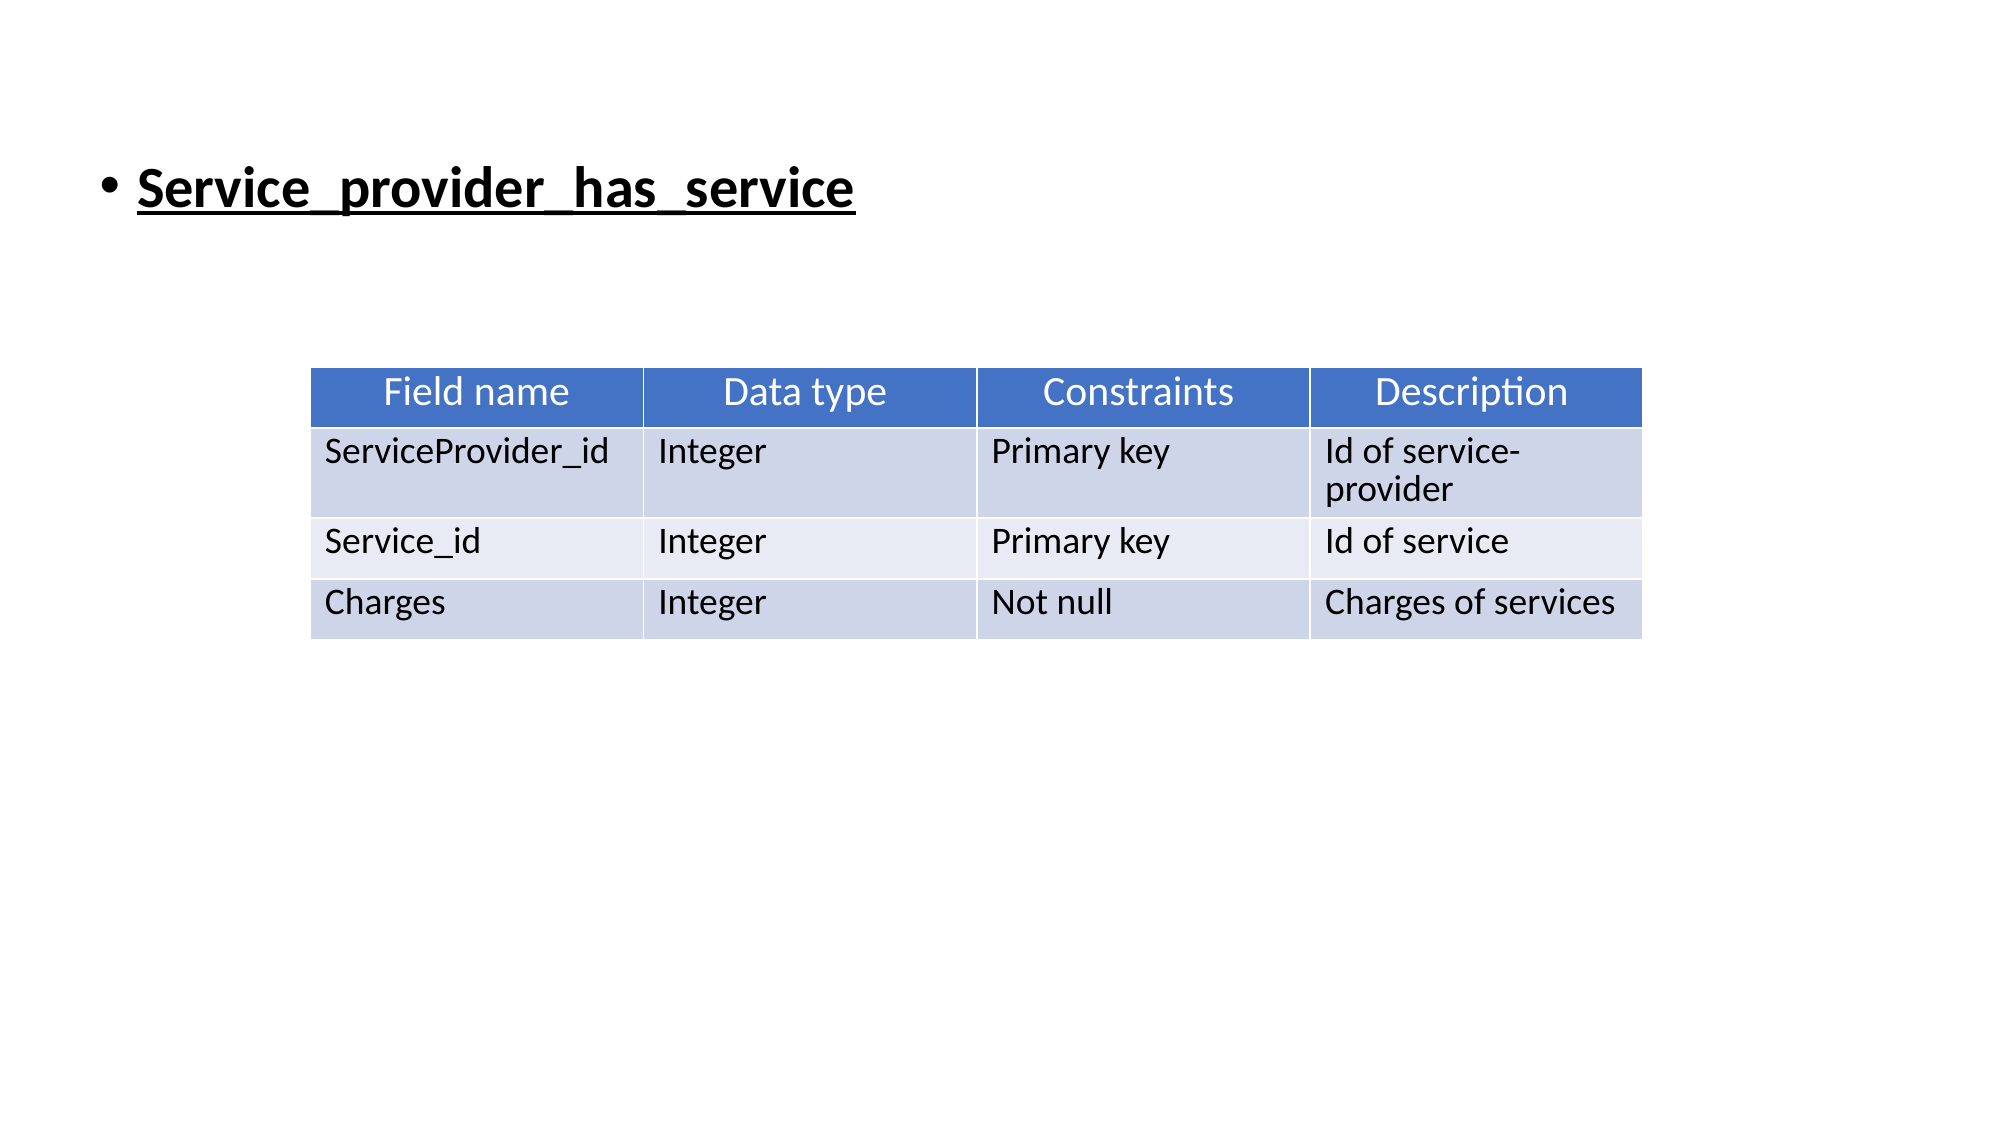

Service_provider_has_service

| Field name | Data type | Constraints | Description |
| --- | --- | --- | --- |
| ServiceProvider\_id | Integer | Primary key | Id of service-provider |
| Service\_id | Integer | Primary key | Id of service |
| Charges | Integer | Not null | Charges of services |